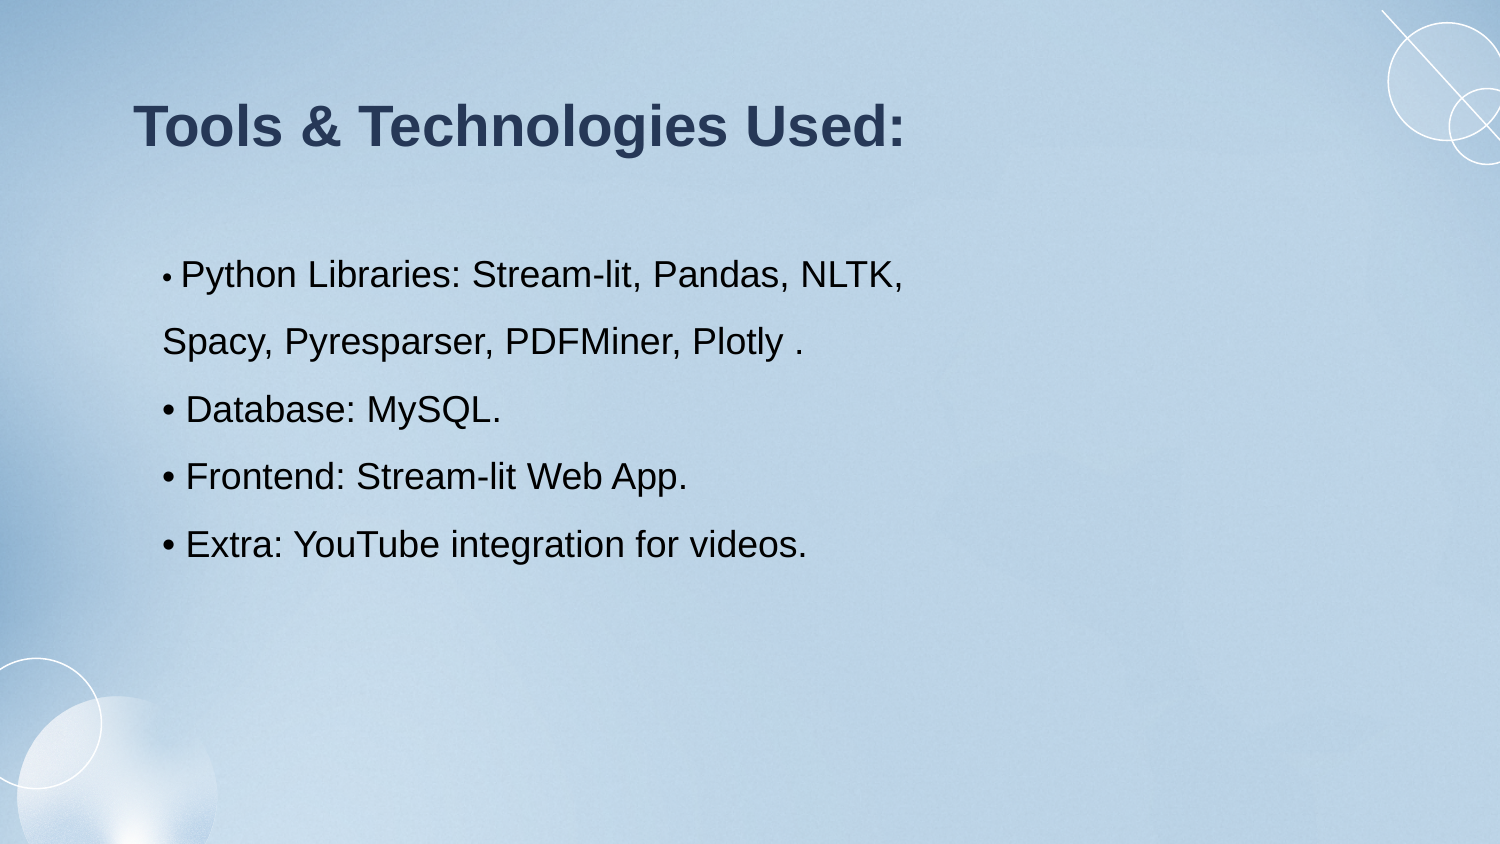

# Tools & Technologies Used:
• Python Libraries: Stream-lit, Pandas, NLTK, Spacy, Pyresparser, PDFMiner, Plotly .
• Database: MySQL.
• Frontend: Stream-lit Web App.
• Extra: YouTube integration for videos.